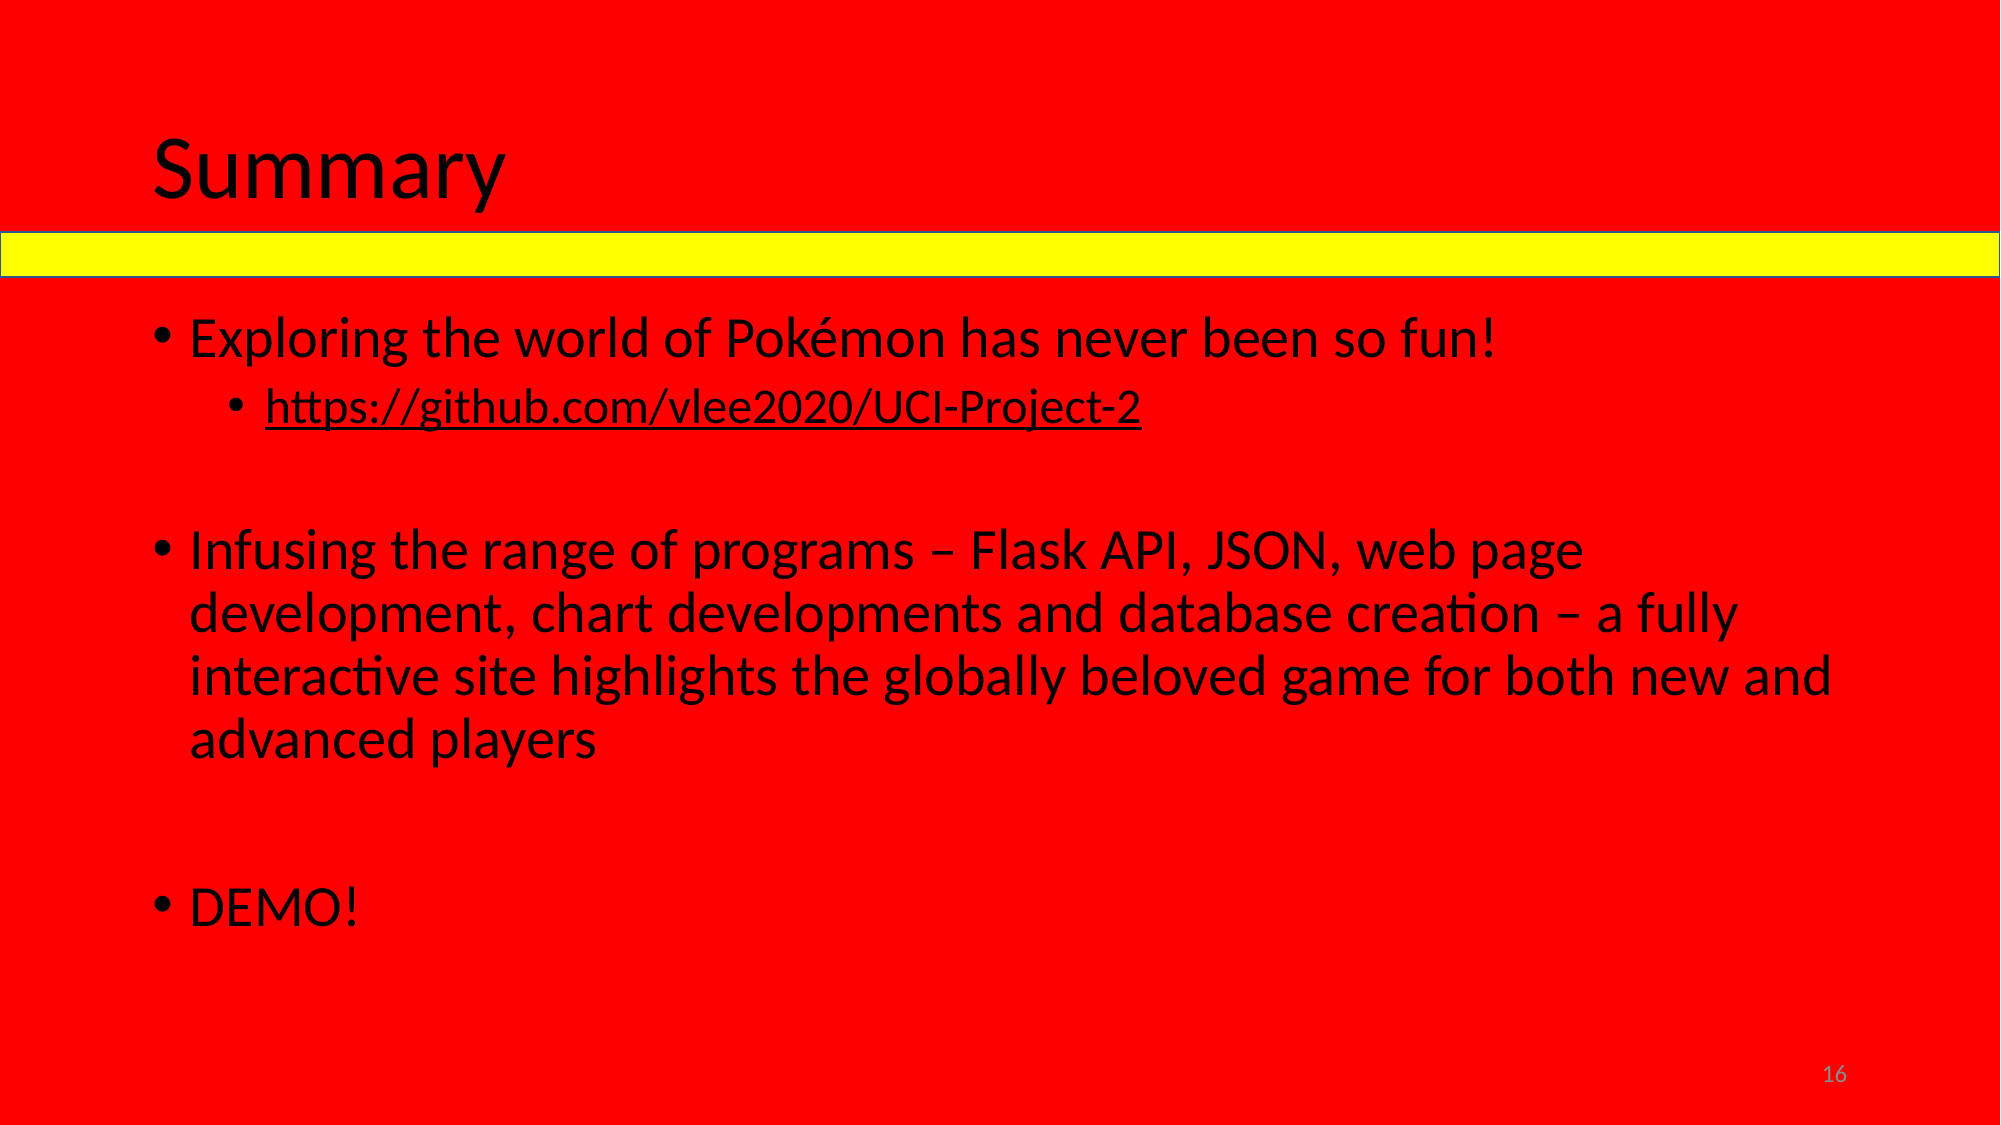

# Summary

Exploring the world of Pokémon has never been so fun!
https://github.com/vlee2020/UCI-Project-2

Infusing the range of programs – Flask API, JSON, web page development, chart developments and database creation – a fully interactive site highlights the globally beloved game for both new and advanced players

DEMO!

16